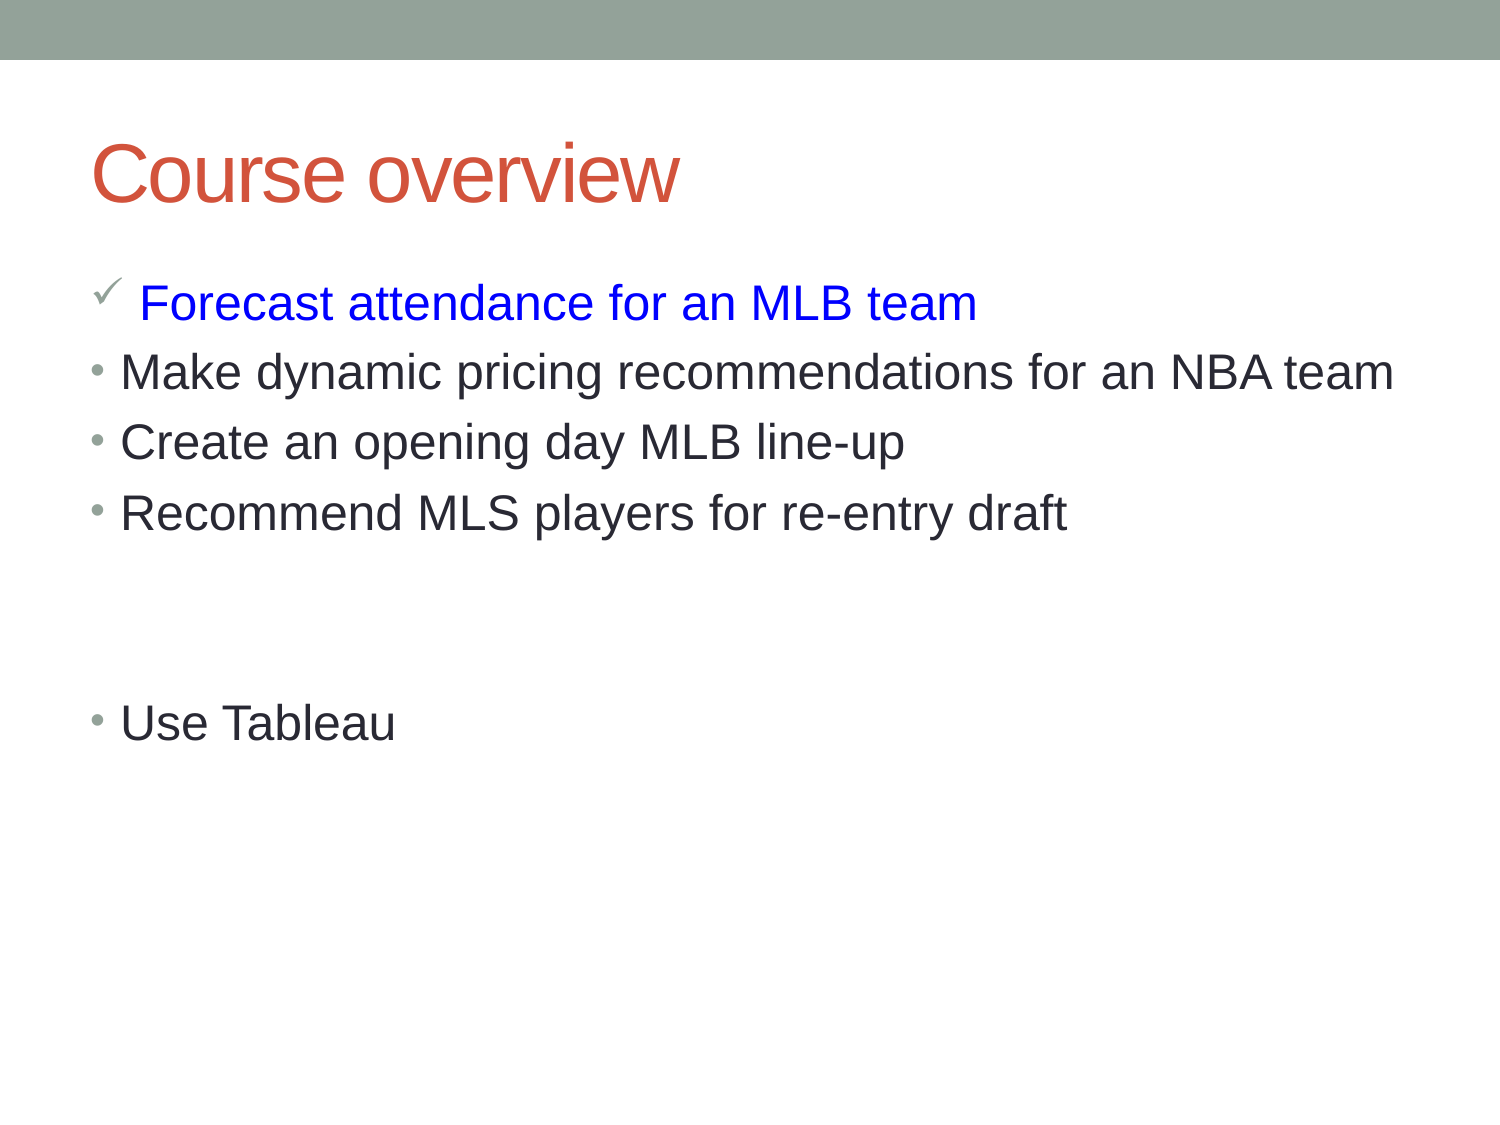

# Course overview
 Forecast attendance for an MLB team
Make dynamic pricing recommendations for an NBA team
Create an opening day MLB line-up
Recommend MLS players for re-entry draft

Use Tableau